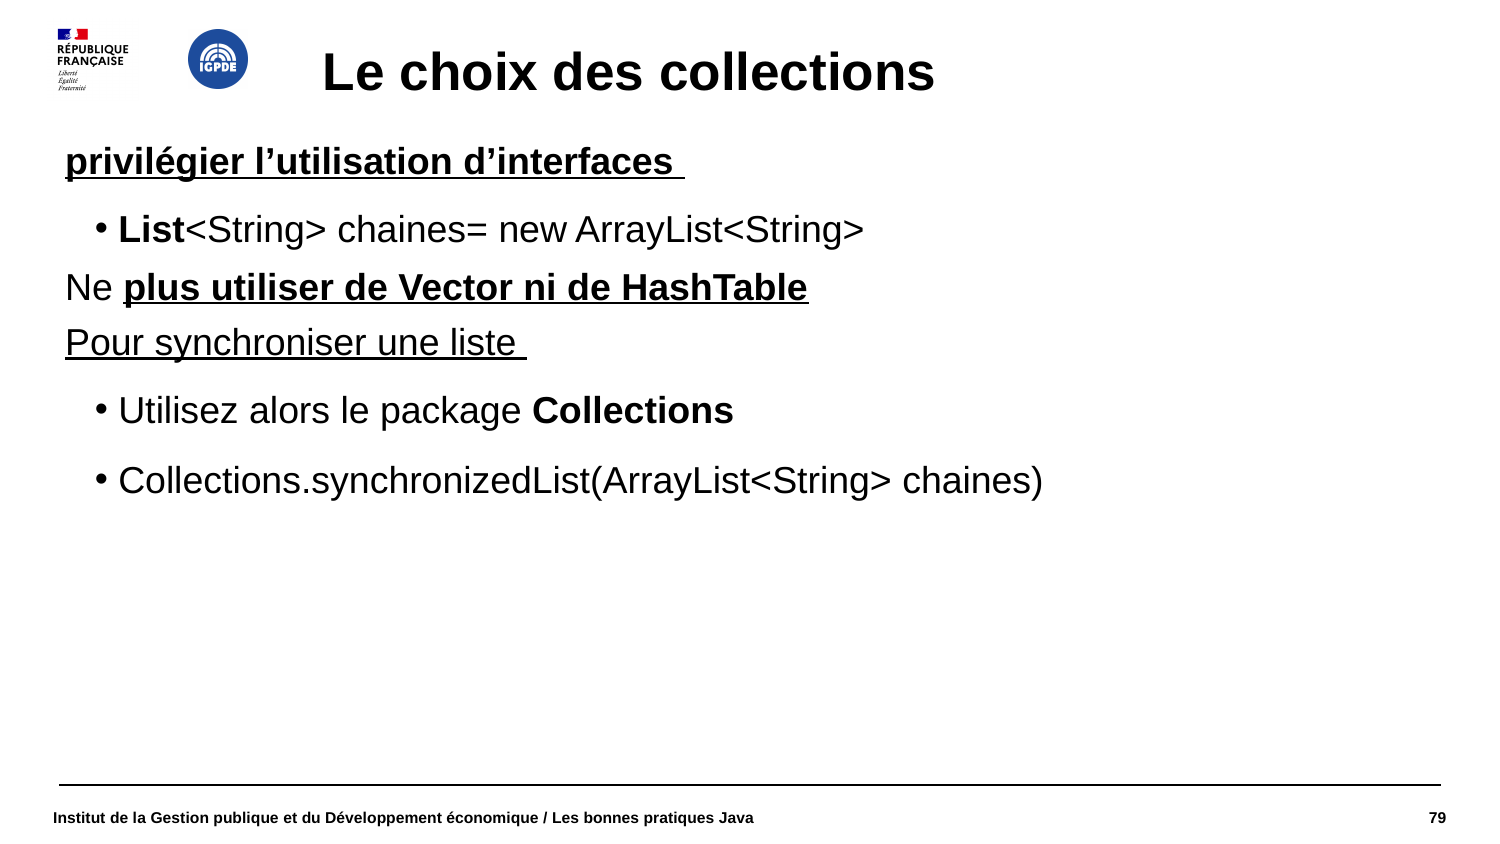

# Le choix des collections
privilégier l’utilisation d’interfaces
 List<String> chaines= new ArrayList<String>
Ne plus utiliser de Vector ni de HashTable
Pour synchroniser une liste
 Utilisez alors le package Collections
 Collections.synchronizedList(ArrayList<String> chaines)
Institut de la Gestion publique et du Développement économique / Les bonnes pratiques Java
79